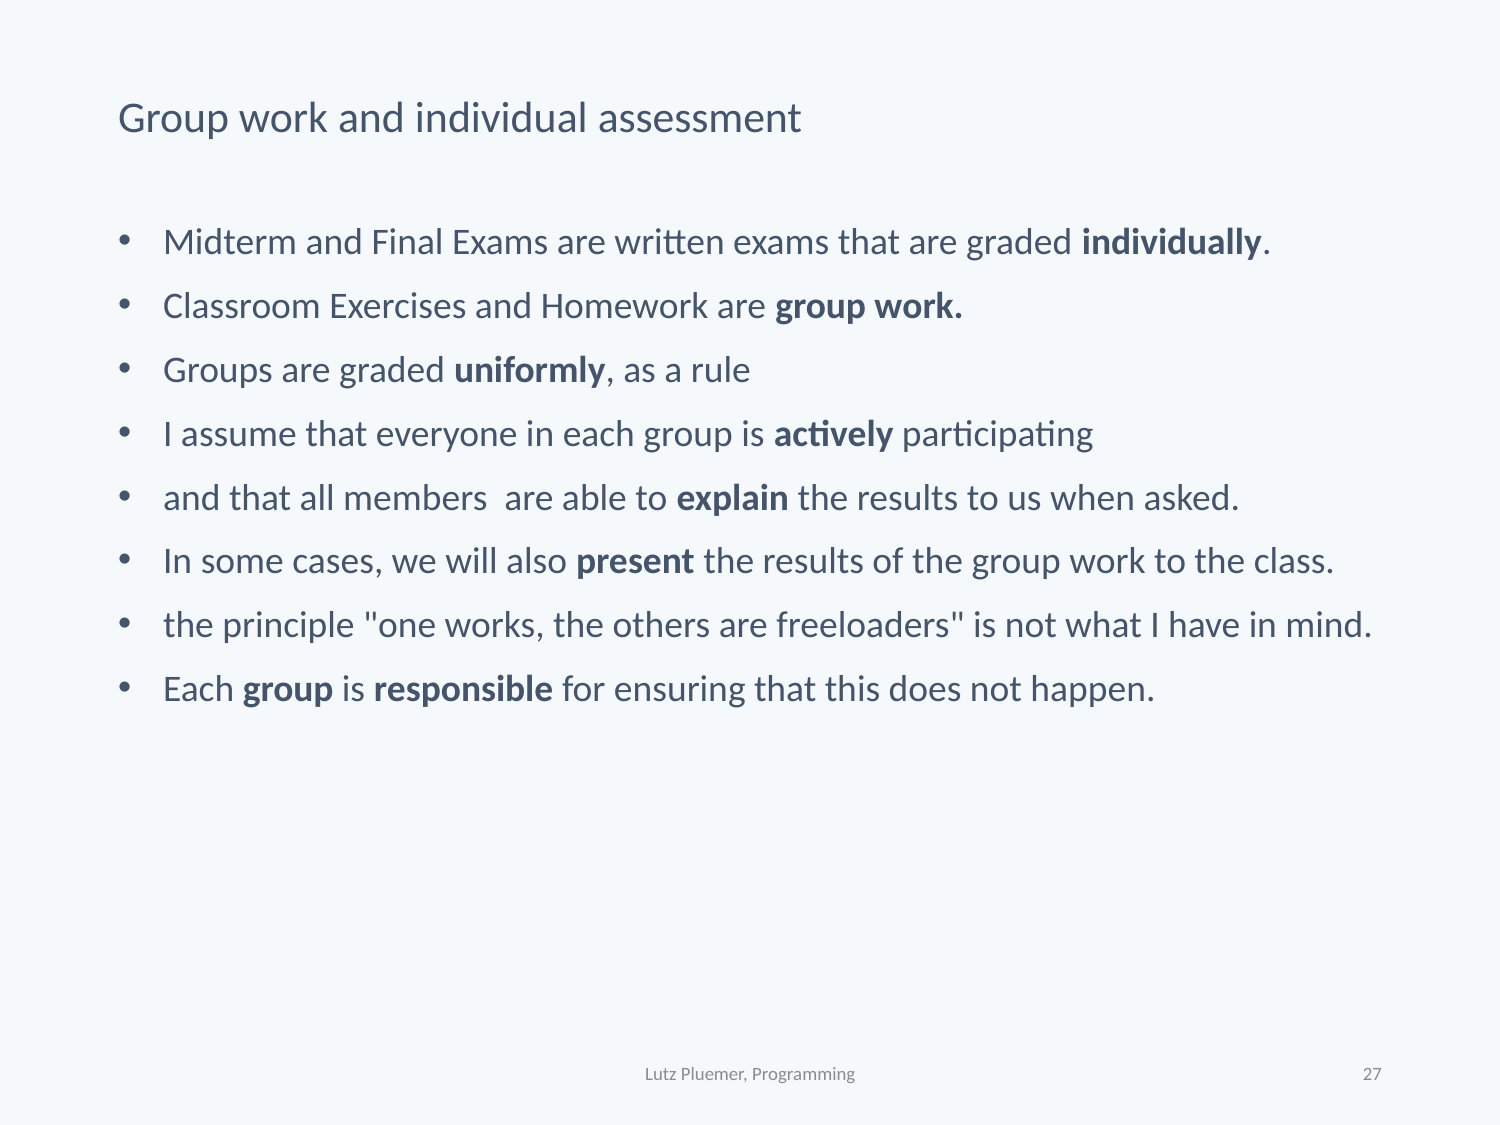

# Group work and individual assessment
Midterm and Final Exams are written exams that are graded individually.
Classroom Exercises and Homework are group work.
Groups are graded uniformly, as a rule
I assume that everyone in each group is actively participating
and that all members  are able to explain the results to us when asked.
In some cases, we will also present the results of the group work to the class.
the principle "one works, the others are freeloaders" is not what I have in mind.
Each group is responsible for ensuring that this does not happen.
Lutz Pluemer, Programming
27